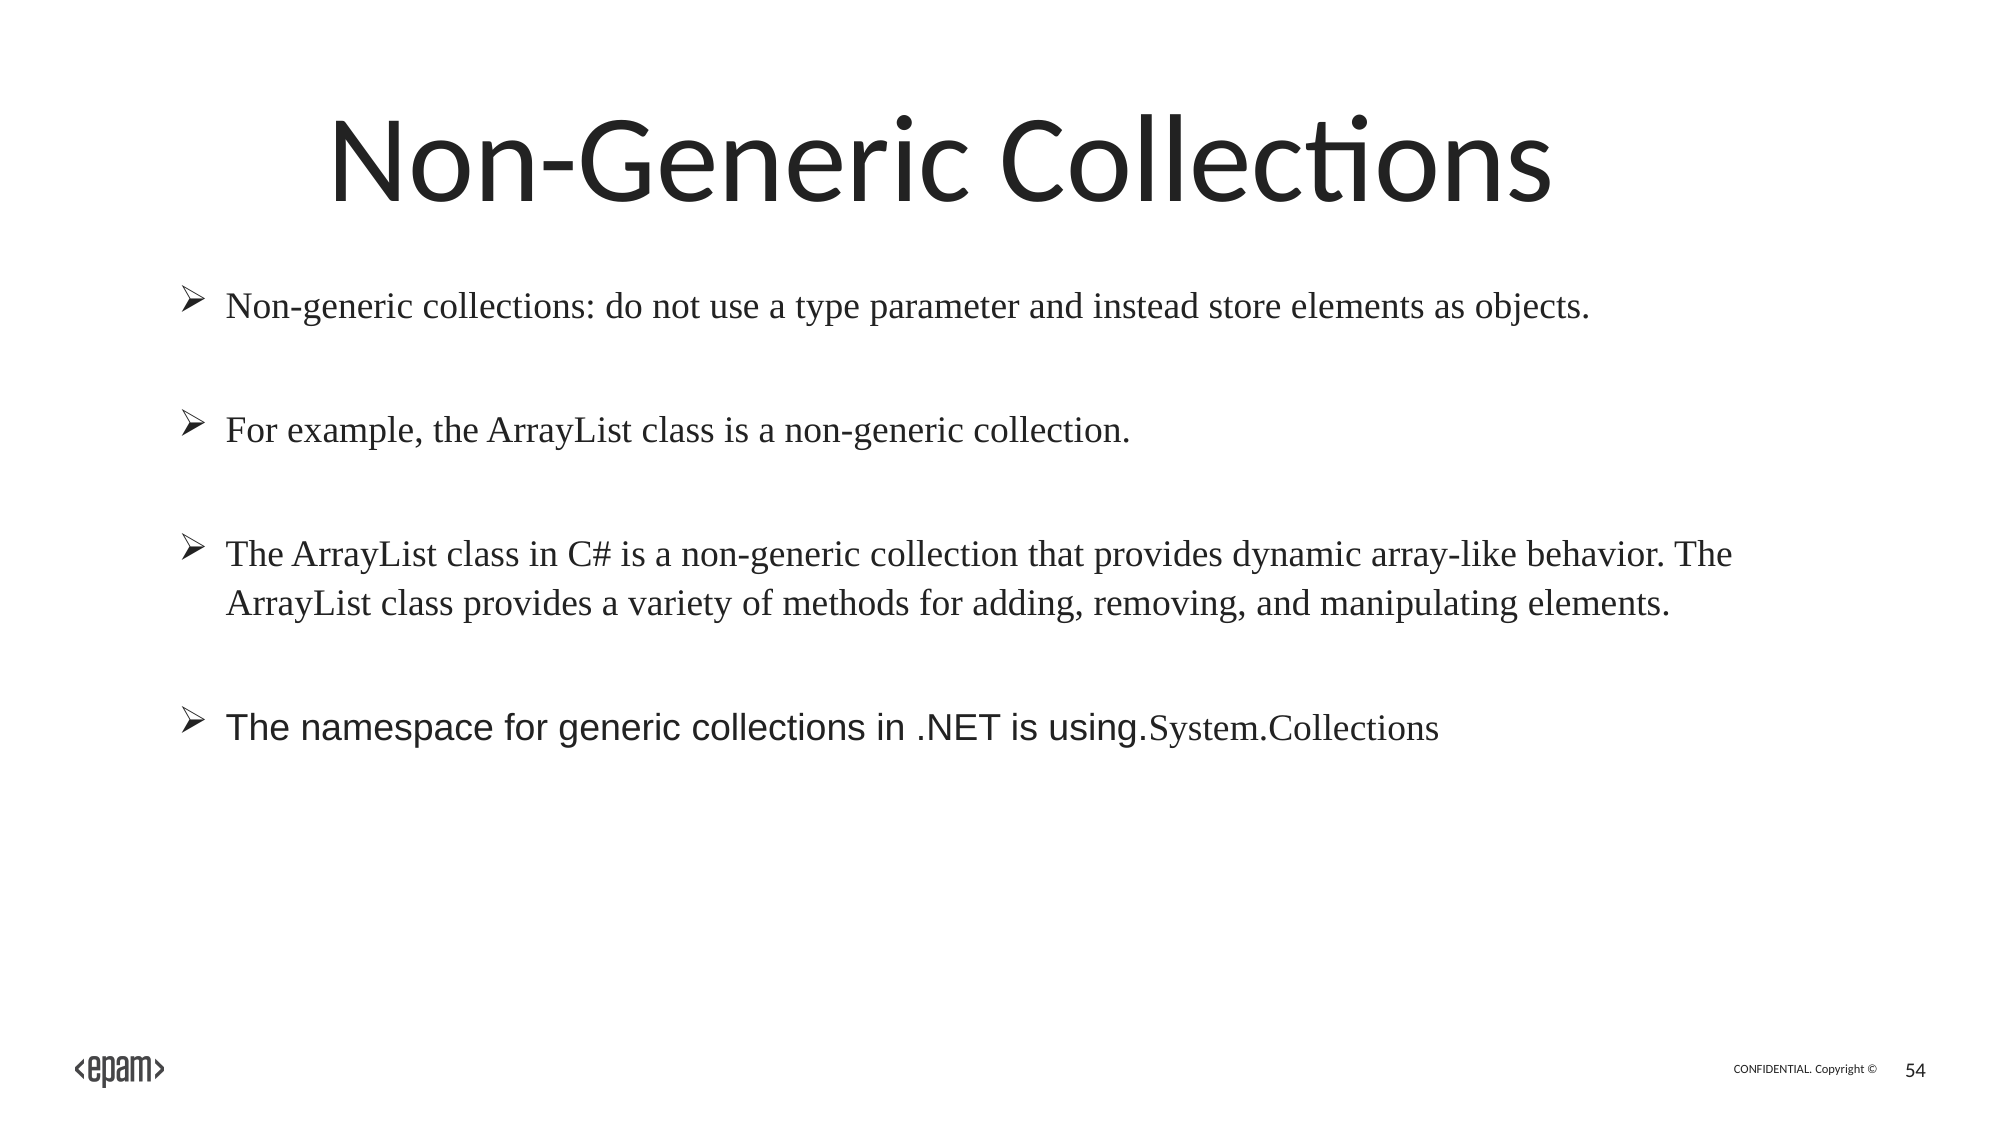

# Non-Generic Collections
Non-generic collections: do not use a type parameter and instead store elements as objects.

For example, the ArrayList class is a non-generic collection.

The ArrayList class in C# is a non-generic collection that provides dynamic array-like behavior. The ArrayList class provides a variety of methods for adding, removing, and manipulating elements.

The namespace for generic collections in .NET is using.System.Collections